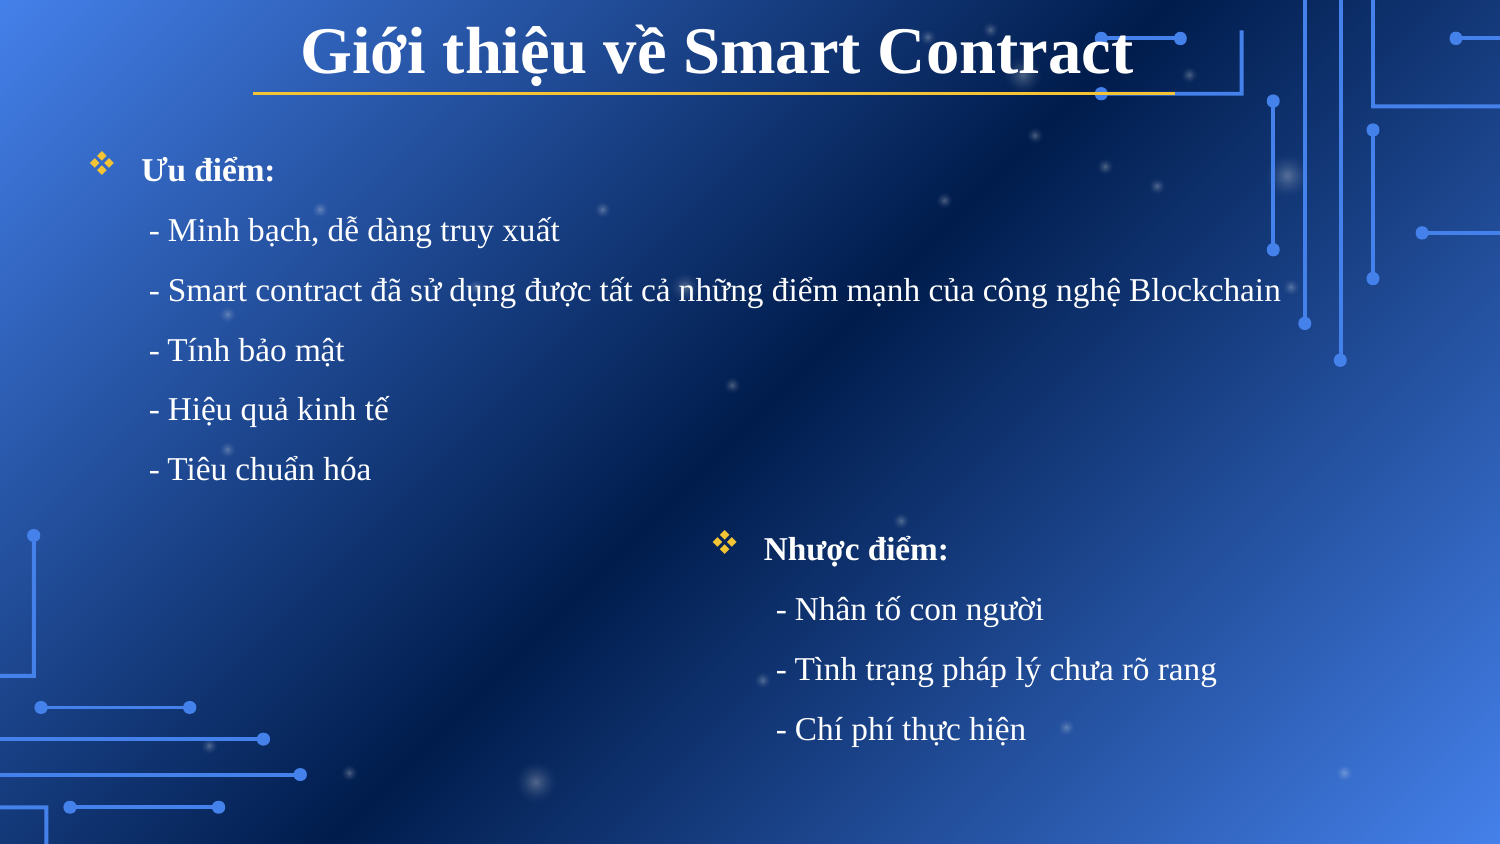

Giới thiệu về Smart Contract
Ưu điểm:
          - Minh bạch, dễ dàng truy xuất
          - Smart contract đã sử dụng được tất cả những điểm mạnh của công nghệ Blockchain
          - Tính bảo mật
          - Hiệu quả kinh tế
          - Tiêu chuẩn hóa

Nhược điểm:
        - Nhân tố con người
        - Tình trạng pháp lý chưa rõ rang
        - Chí phí thực hiện